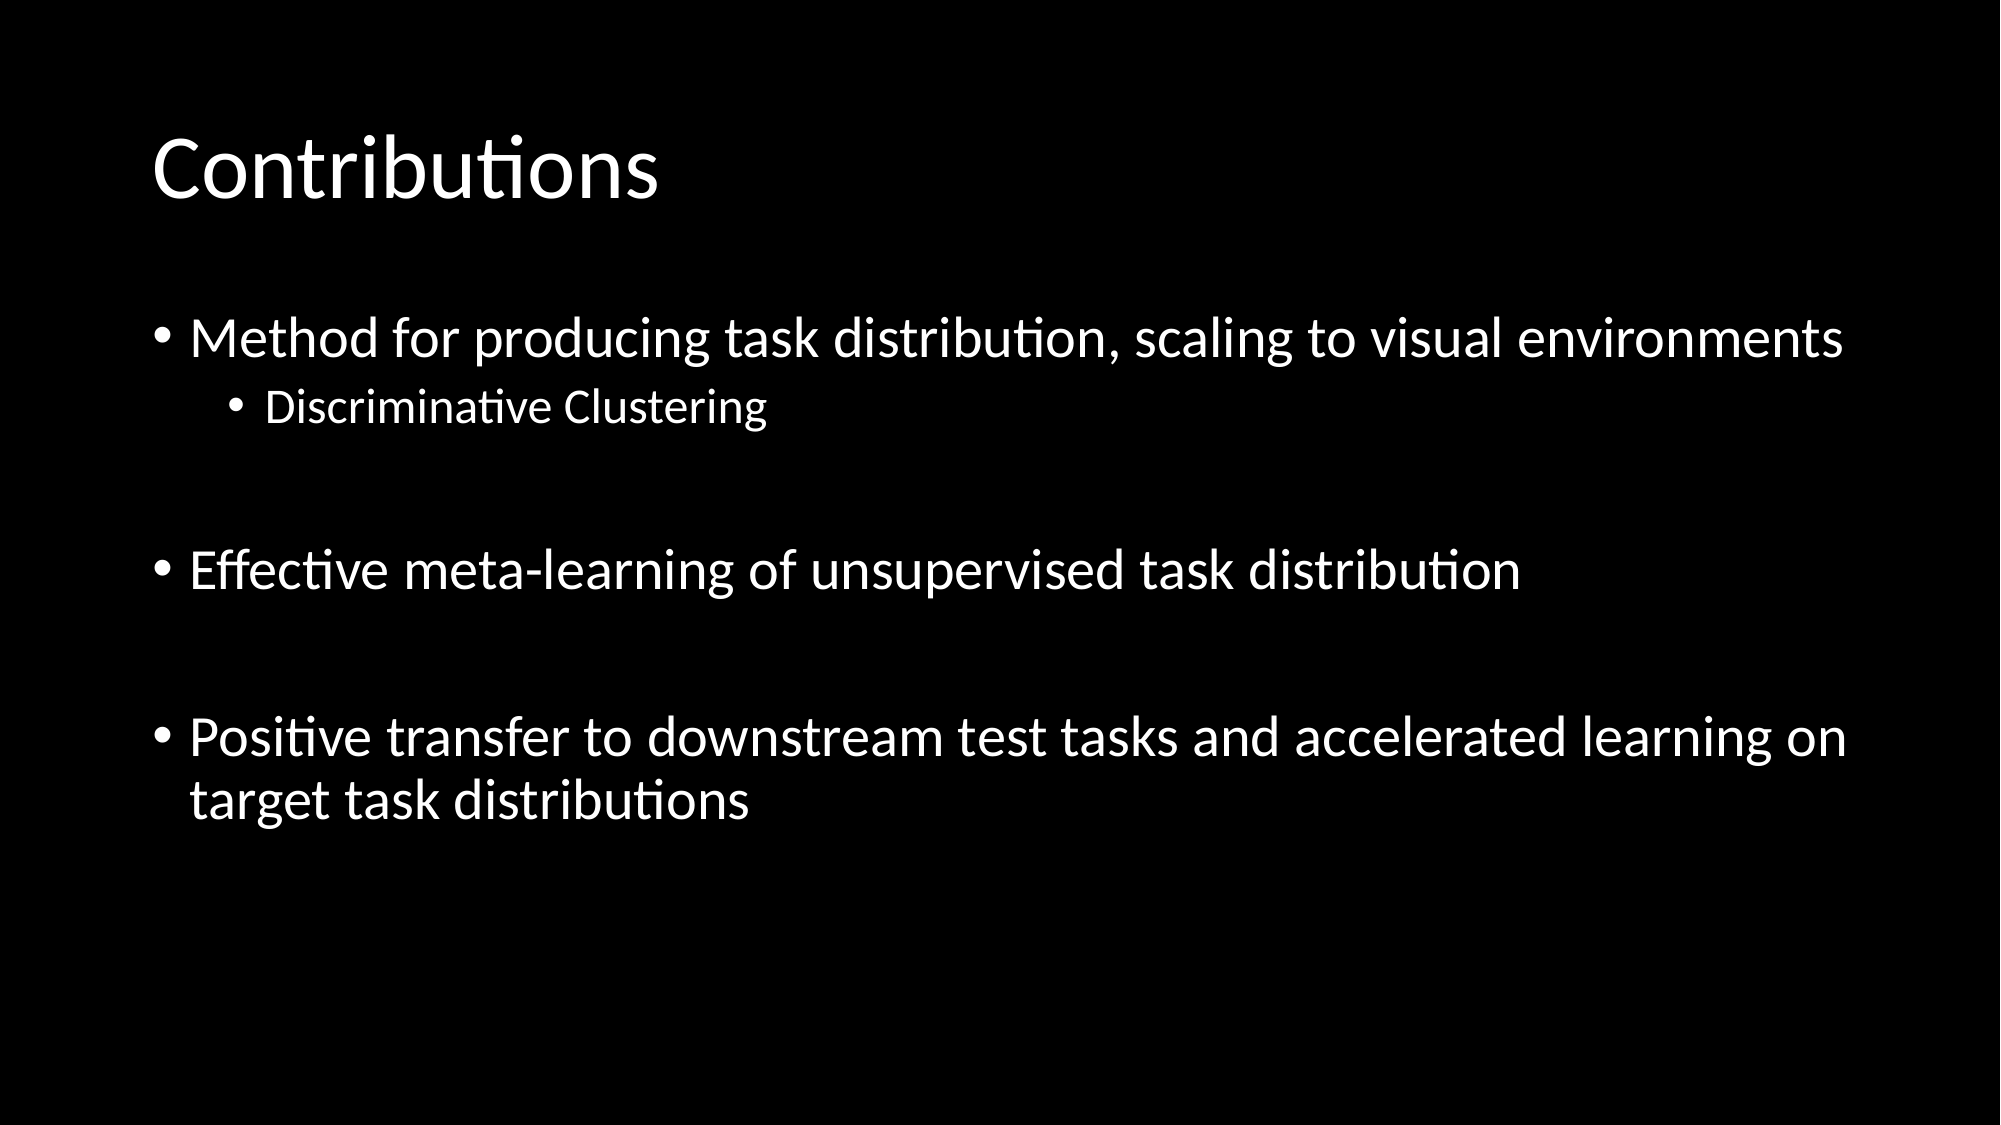

# Contributions
Method for producing task distribution, scaling to visual environments
Discriminative Clustering

Effective meta-learning of unsupervised task distribution

Positive transfer to downstream test tasks and accelerated learning on target task distributions